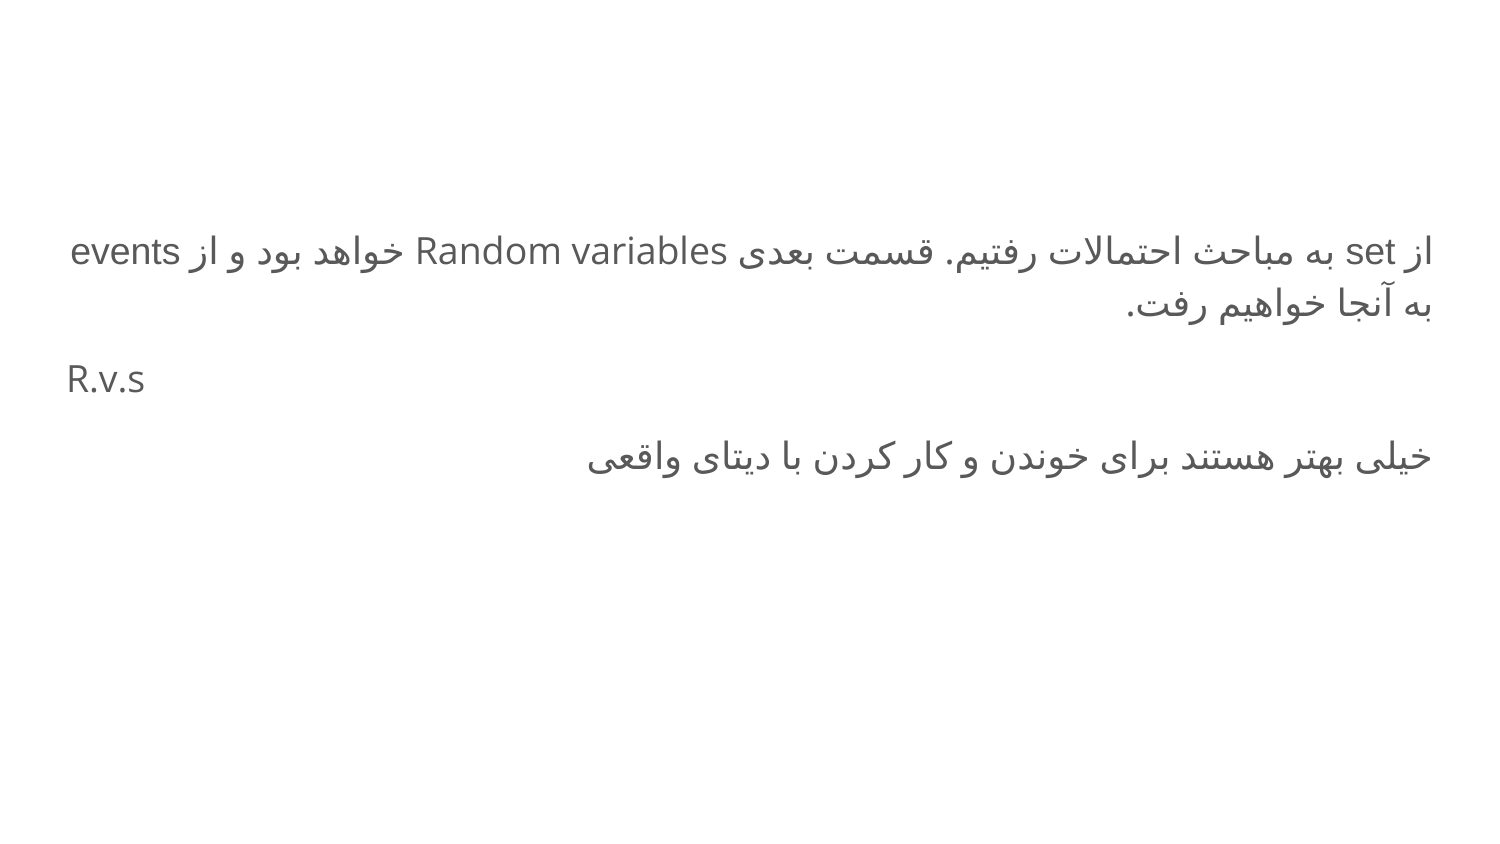

از set به مباحث احتمالات رفتیم. قسمت بعدی Random variables خواهد بود و از events به آنجا خواهیم رفت.
R.v.s
خیلی بهتر هستند برای خوندن و کار کردن با دیتای واقعی